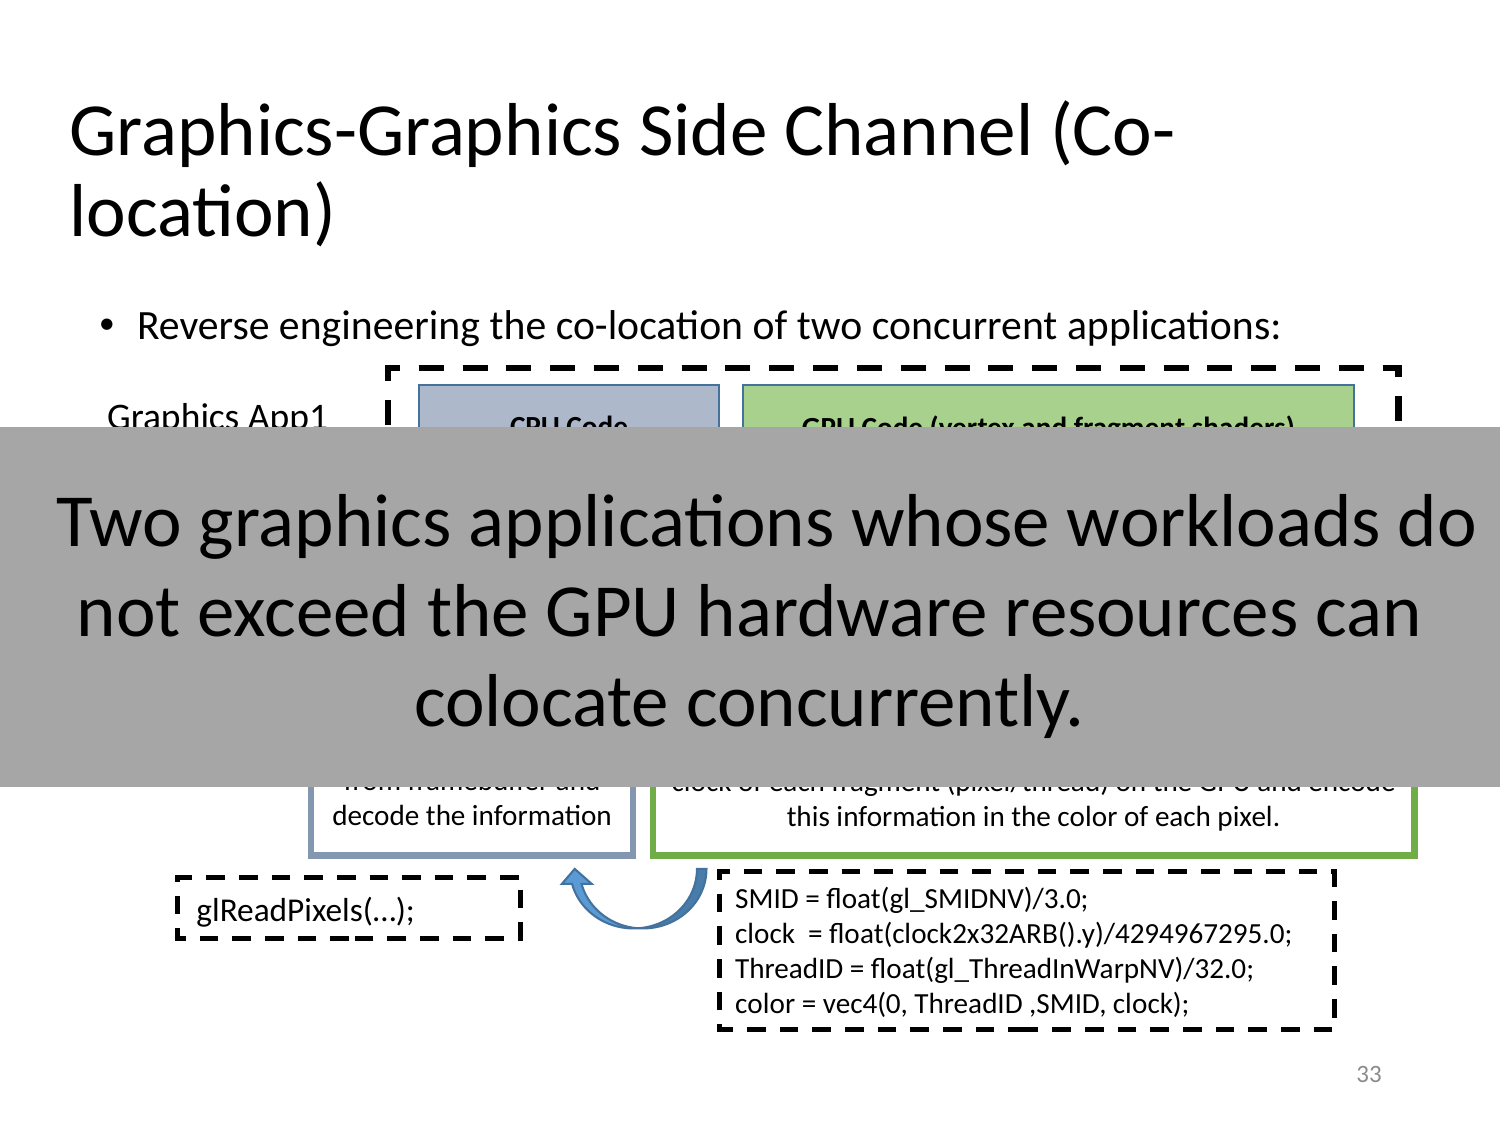

# Graphics-Graphics Side Channel (Co-location)
Reverse engineering the co-location of two concurrent applications:

Graphics App1

CPU Code

GPU Code (vertex and fragment shaders)

  Two graphics applications whose workloads do not exceed the GPU hardware resources can colocate concurrently.

GPU Code (vertex and fragment shaders)

CPU Code

Graphics App2

CPU Code:
Read the pixel colors from framebuffer and decode the information

GPU Code (fragment shader):
Use OpenGL extensions to read ThreadID, WarpID, SMID and clock of each fragment (pixel/thread) on the GPU and encode this information in the color of each pixel.

SMID = float(gl_SMIDNV)/3.0;
clock  = float(clock2x32ARB().y)/4294967295.0;
ThreadID = float(gl_ThreadInWarpNV)/32.0;
color = vec4(0, ThreadID ,SMID, clock);

glReadPixels(…);
33